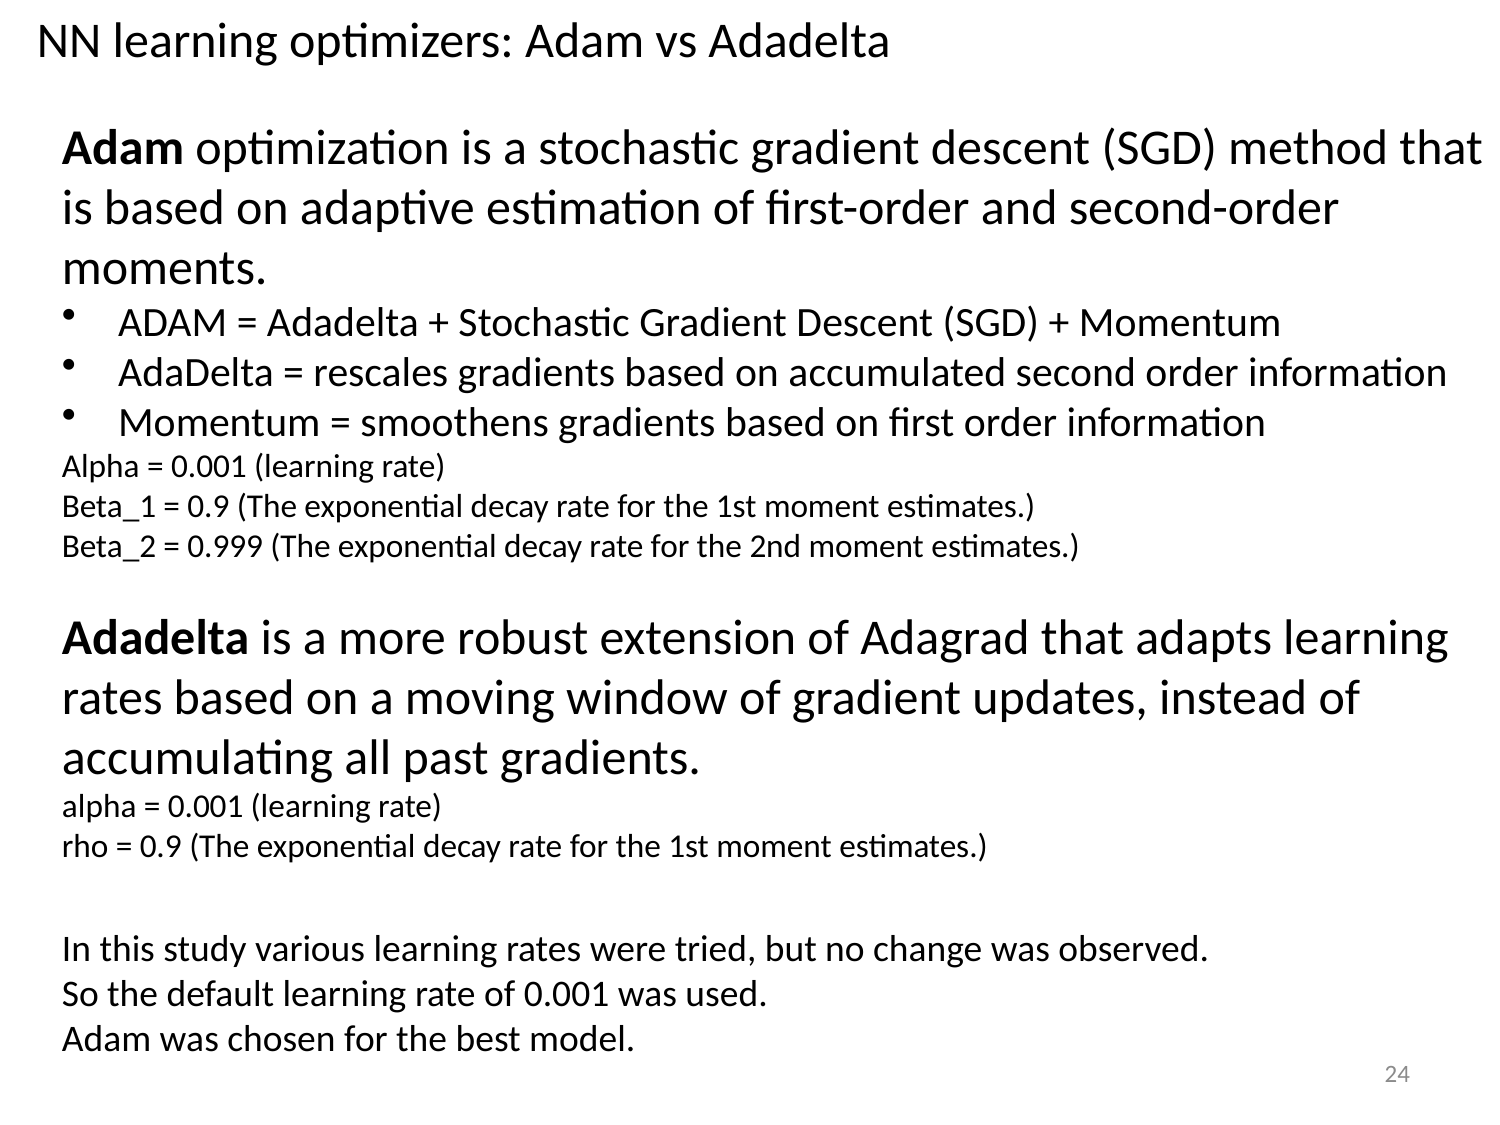

NN learning optimizers: Adam vs Adadelta
Adam optimization is a stochastic gradient descent (SGD) method that is based on adaptive estimation of first-order and second-order moments.
ADAM = Adadelta + Stochastic Gradient Descent (SGD) + Momentum
AdaDelta = rescales gradients based on accumulated second order information
Momentum = smoothens gradients based on first order information
Alpha = 0.001 (learning rate)
Beta_1 = 0.9 (The exponential decay rate for the 1st moment estimates.)
Beta_2 = 0.999 (The exponential decay rate for the 2nd moment estimates.)

Adadelta is a more robust extension of Adagrad that adapts learning rates based on a moving window of gradient updates, instead of accumulating all past gradients.
alpha = 0.001 (learning rate)
rho = 0.9 (The exponential decay rate for the 1st moment estimates.)

In this study various learning rates were tried, but no change was observed.
So the default learning rate of 0.001 was used.
Adam was chosen for the best model.
24